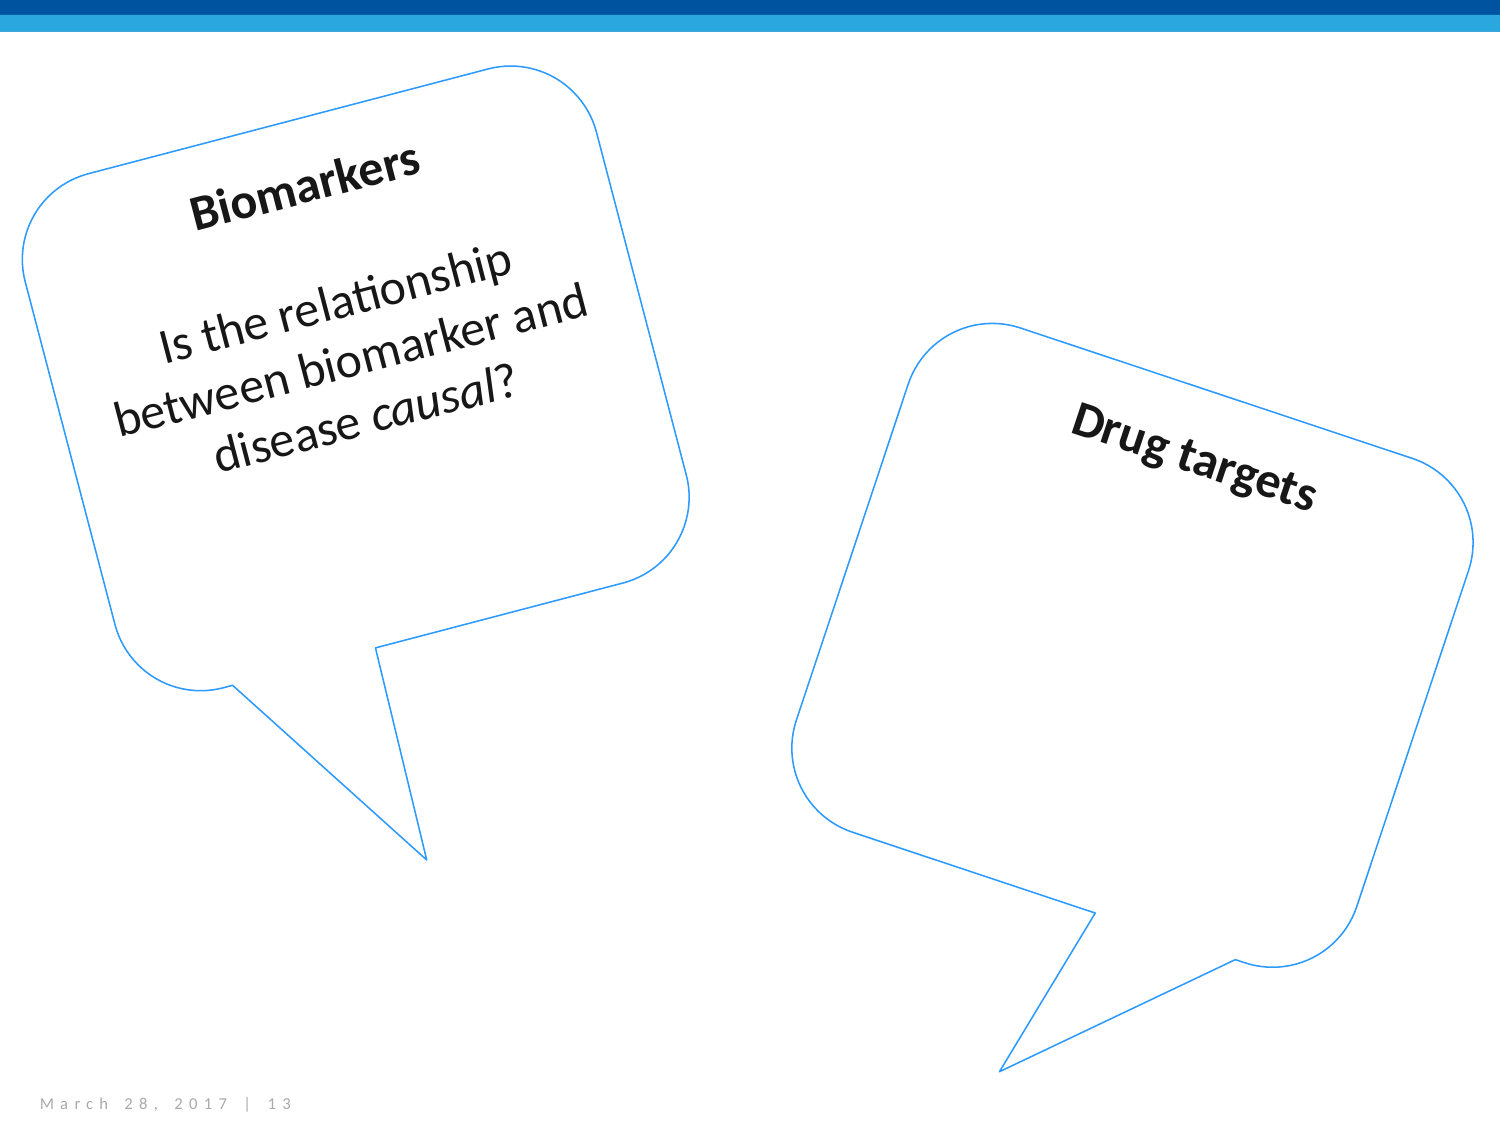

Biomarkers

Is the relationship between biomarker and disease causal?
Drug targets

March 28, 2017 | 13